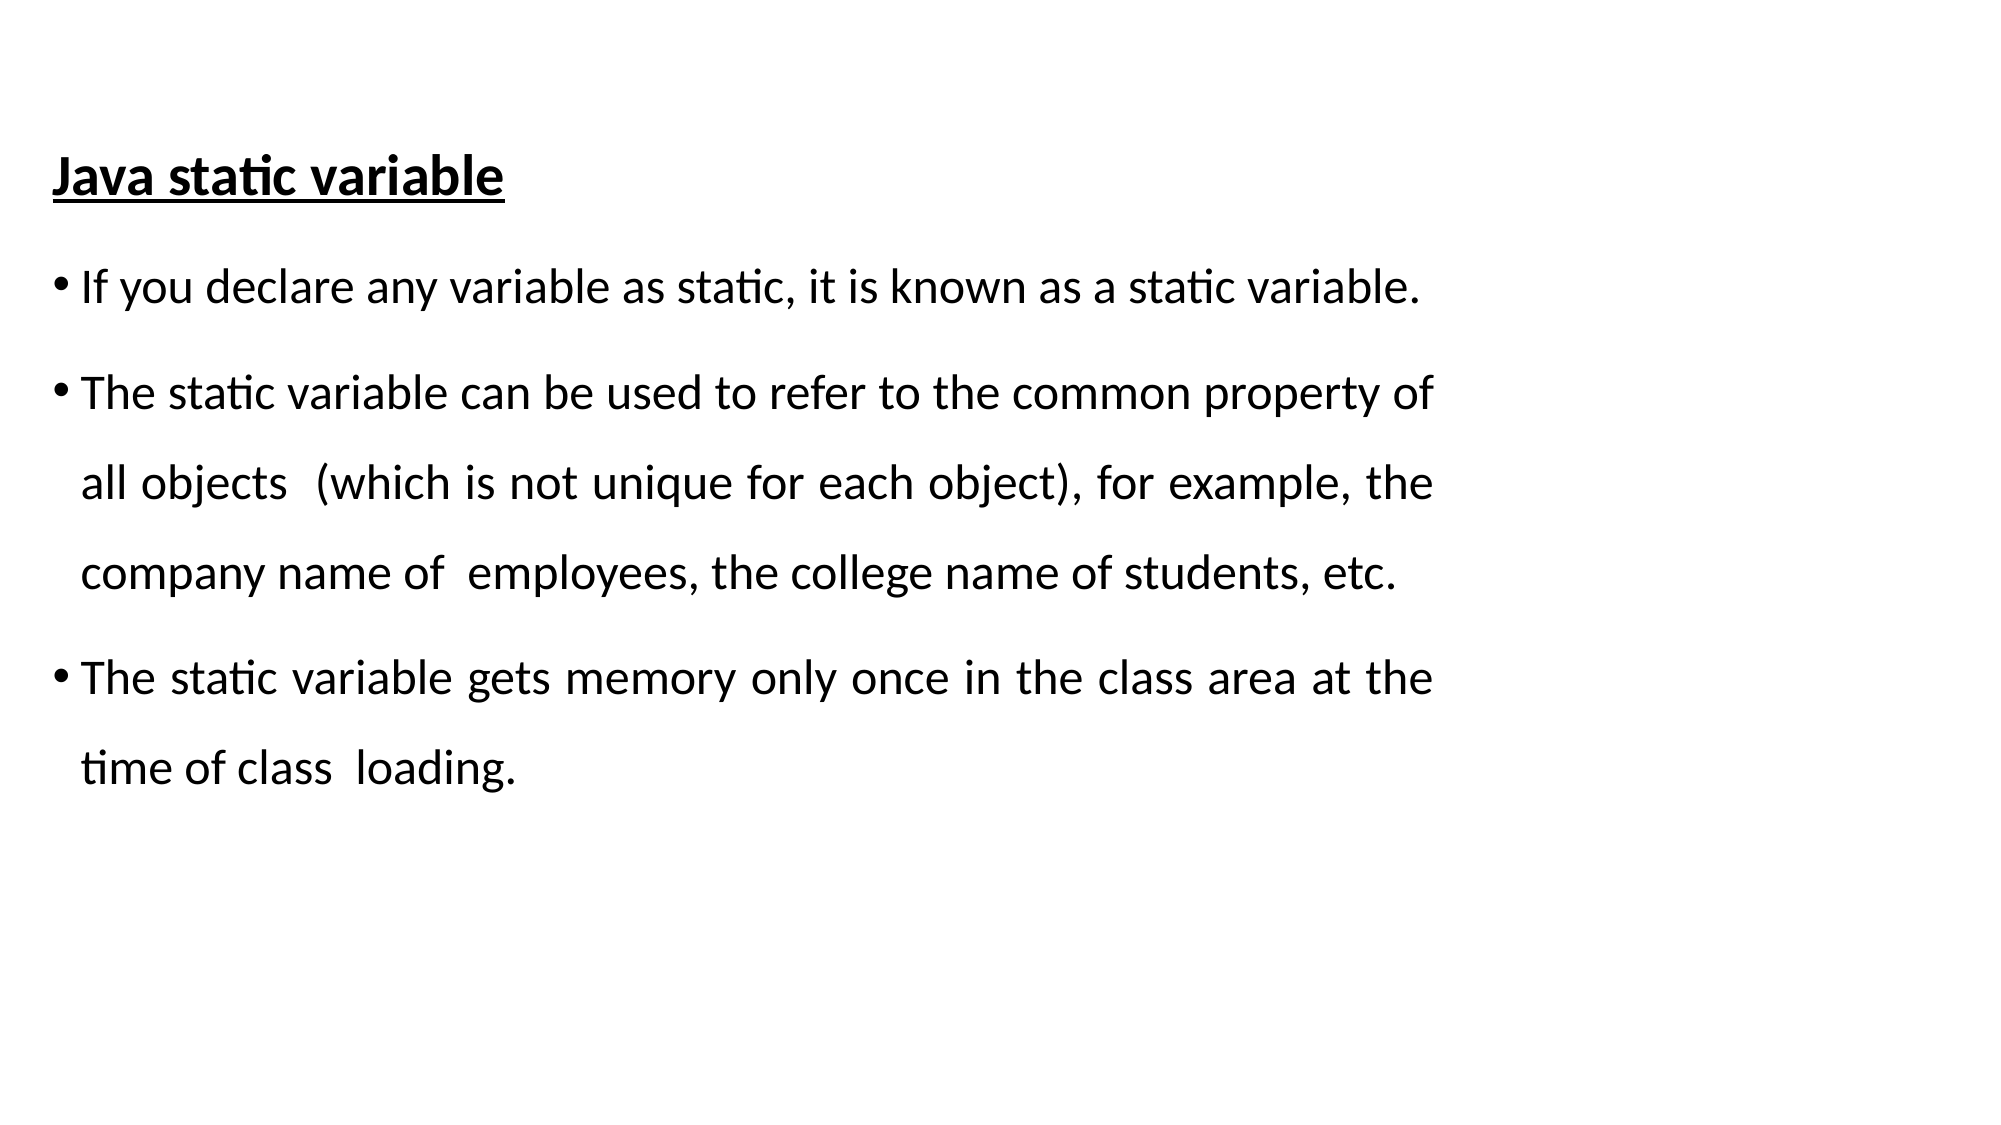

Java static variable
If you declare any variable as static, it is known as a static variable.
The static variable can be used to refer to the common property of all objects  (which is not unique for each object), for example, the company name of  employees, the college name of students, etc.
The static variable gets memory only once in the class area at the time of class  loading.